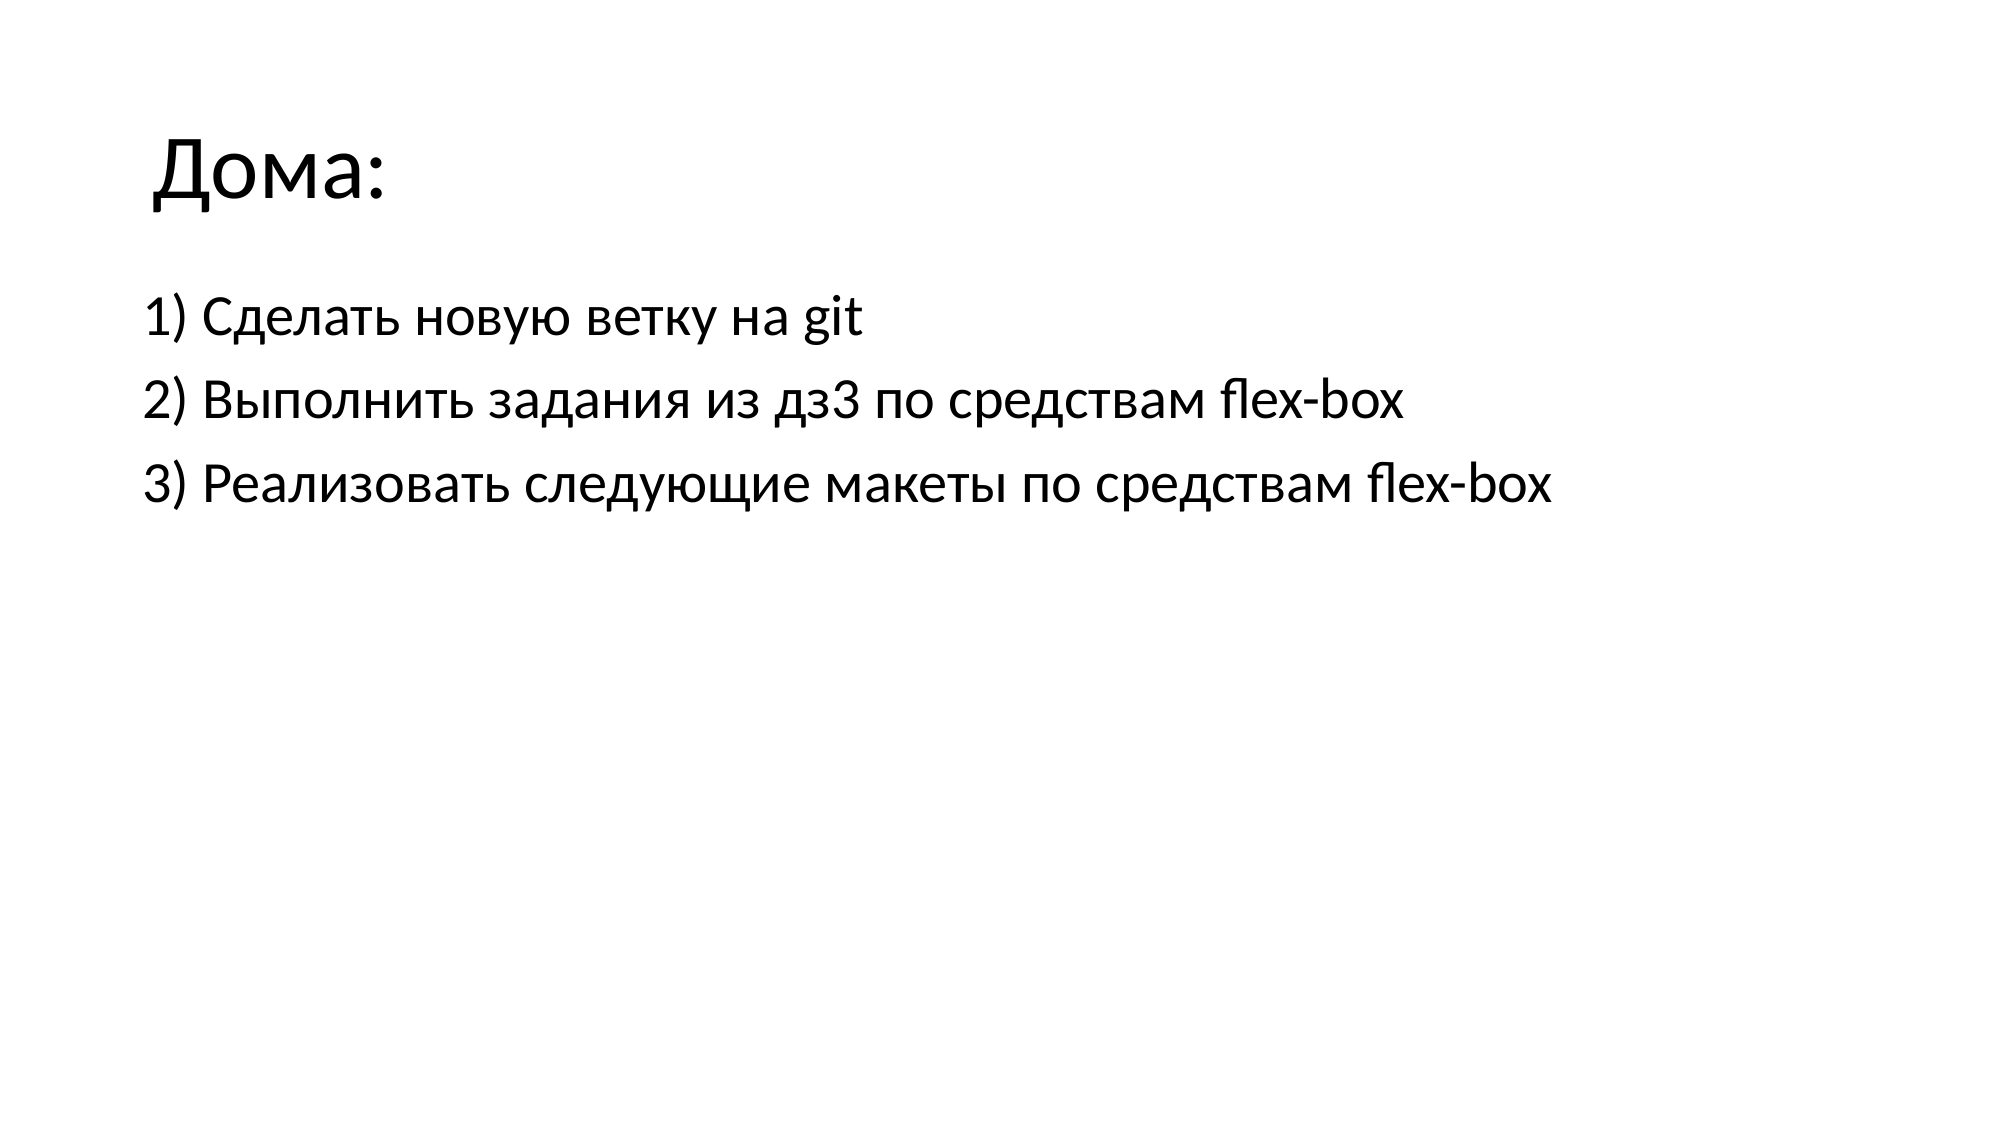

# Дома:
1) Сделать новую ветку на git
2) Выполнить задания из дз3 по средствам flex-box
3) Реализовать следующие макеты по средствам flex-box